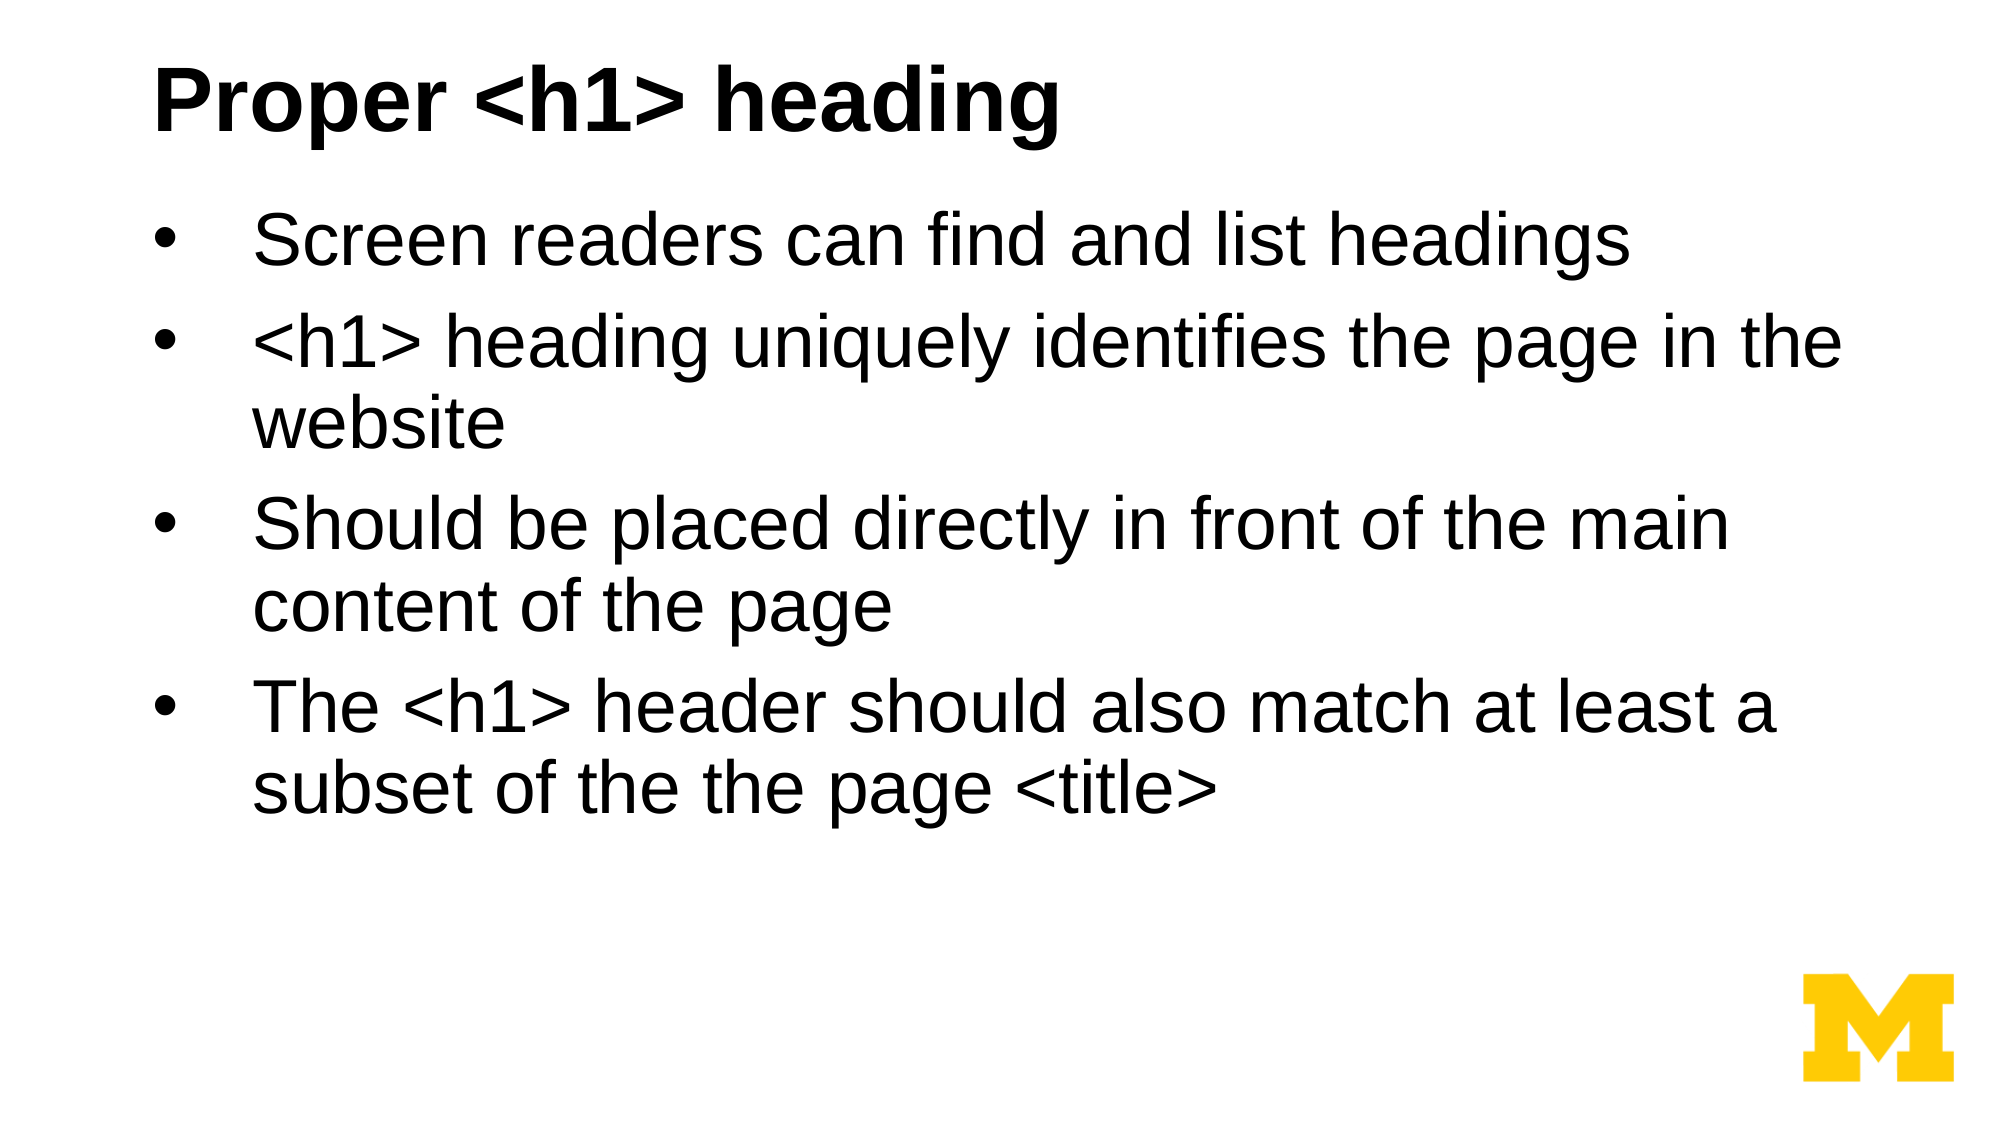

# Proper <h1> heading
Screen readers can find and list headings
<h1> heading uniquely identifies the page in the website
Should be placed directly in front of the main content of the page
The <h1> header should also match at least a subset of the the page <title>